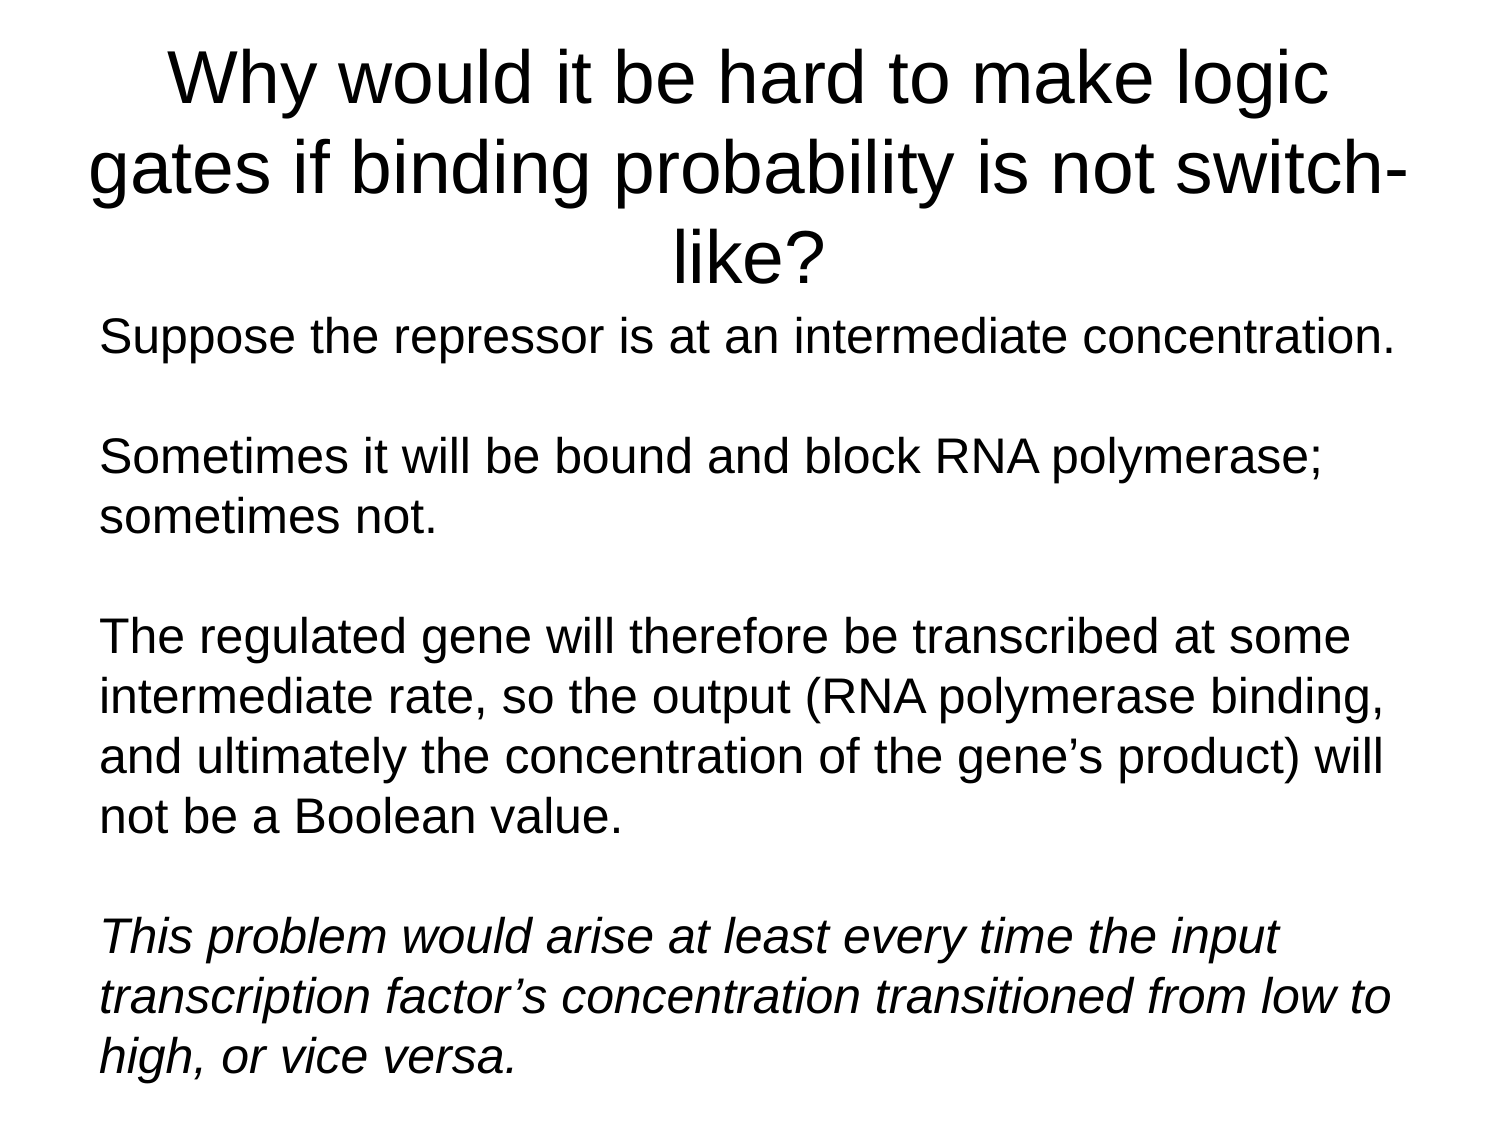

# Why would it be hard to make logic gates if binding probability is not switch-like?
Suppose the repressor is at an intermediate concentration.

Sometimes it will be bound and block RNA polymerase; sometimes not.

The regulated gene will therefore be transcribed at some intermediate rate, so the output (RNA polymerase binding, and ultimately the concentration of the gene’s product) will not be a Boolean value.

This problem would arise at least every time the input transcription factor’s concentration transitioned from low to high, or vice versa.